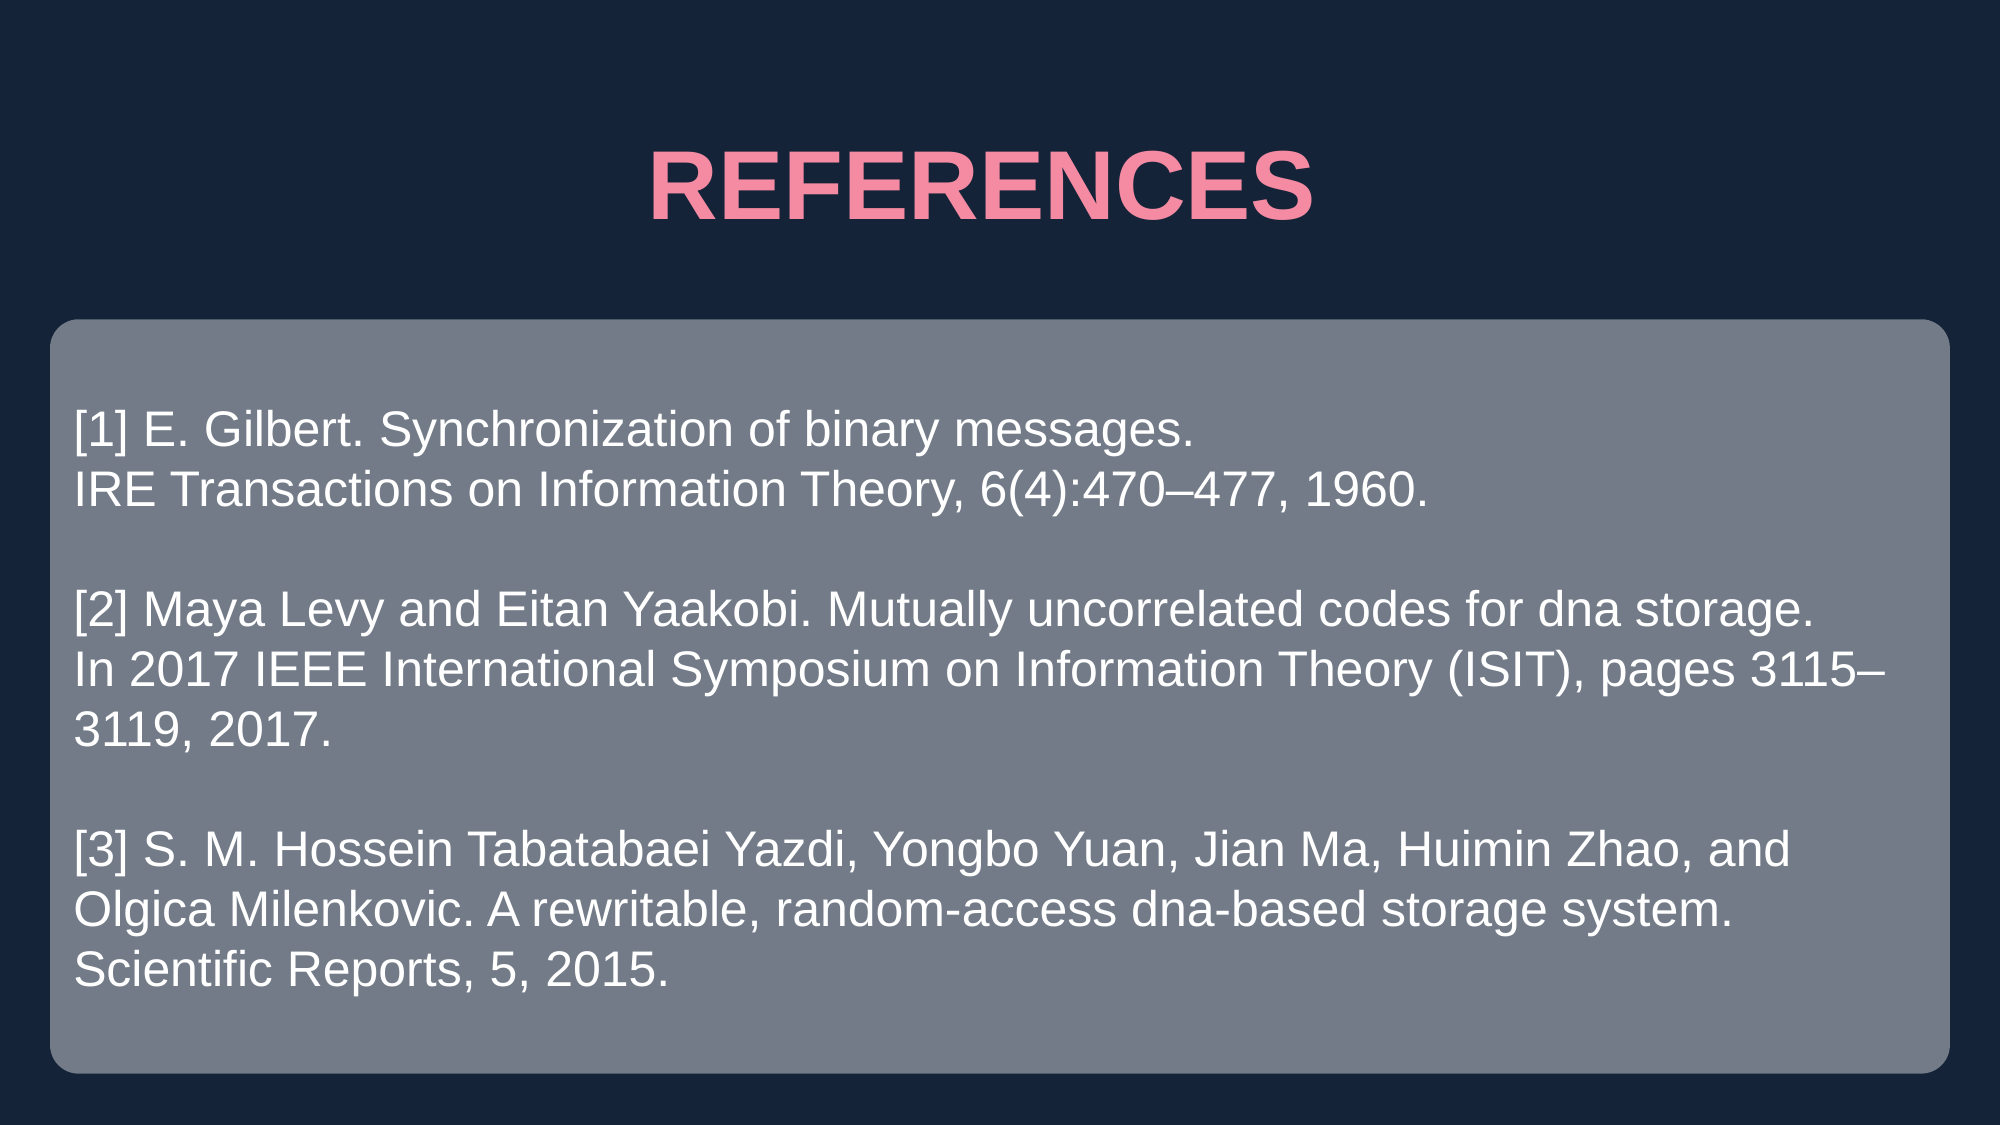

# REFERENCES
[1] E. Gilbert. Synchronization of binary messages.
IRE Transactions on Information Theory, 6(4):470–477, 1960.

[2] Maya Levy and Eitan Yaakobi. Mutually uncorrelated codes for dna storage.
In 2017 IEEE International Symposium on Information Theory (ISIT), pages 3115–3119, 2017.

[3] S. M. Hossein Tabatabaei Yazdi, Yongbo Yuan, Jian Ma, Huimin Zhao, and Olgica Milenkovic. A rewritable, random-access dna-based storage system.
Scientific Reports, 5, 2015.